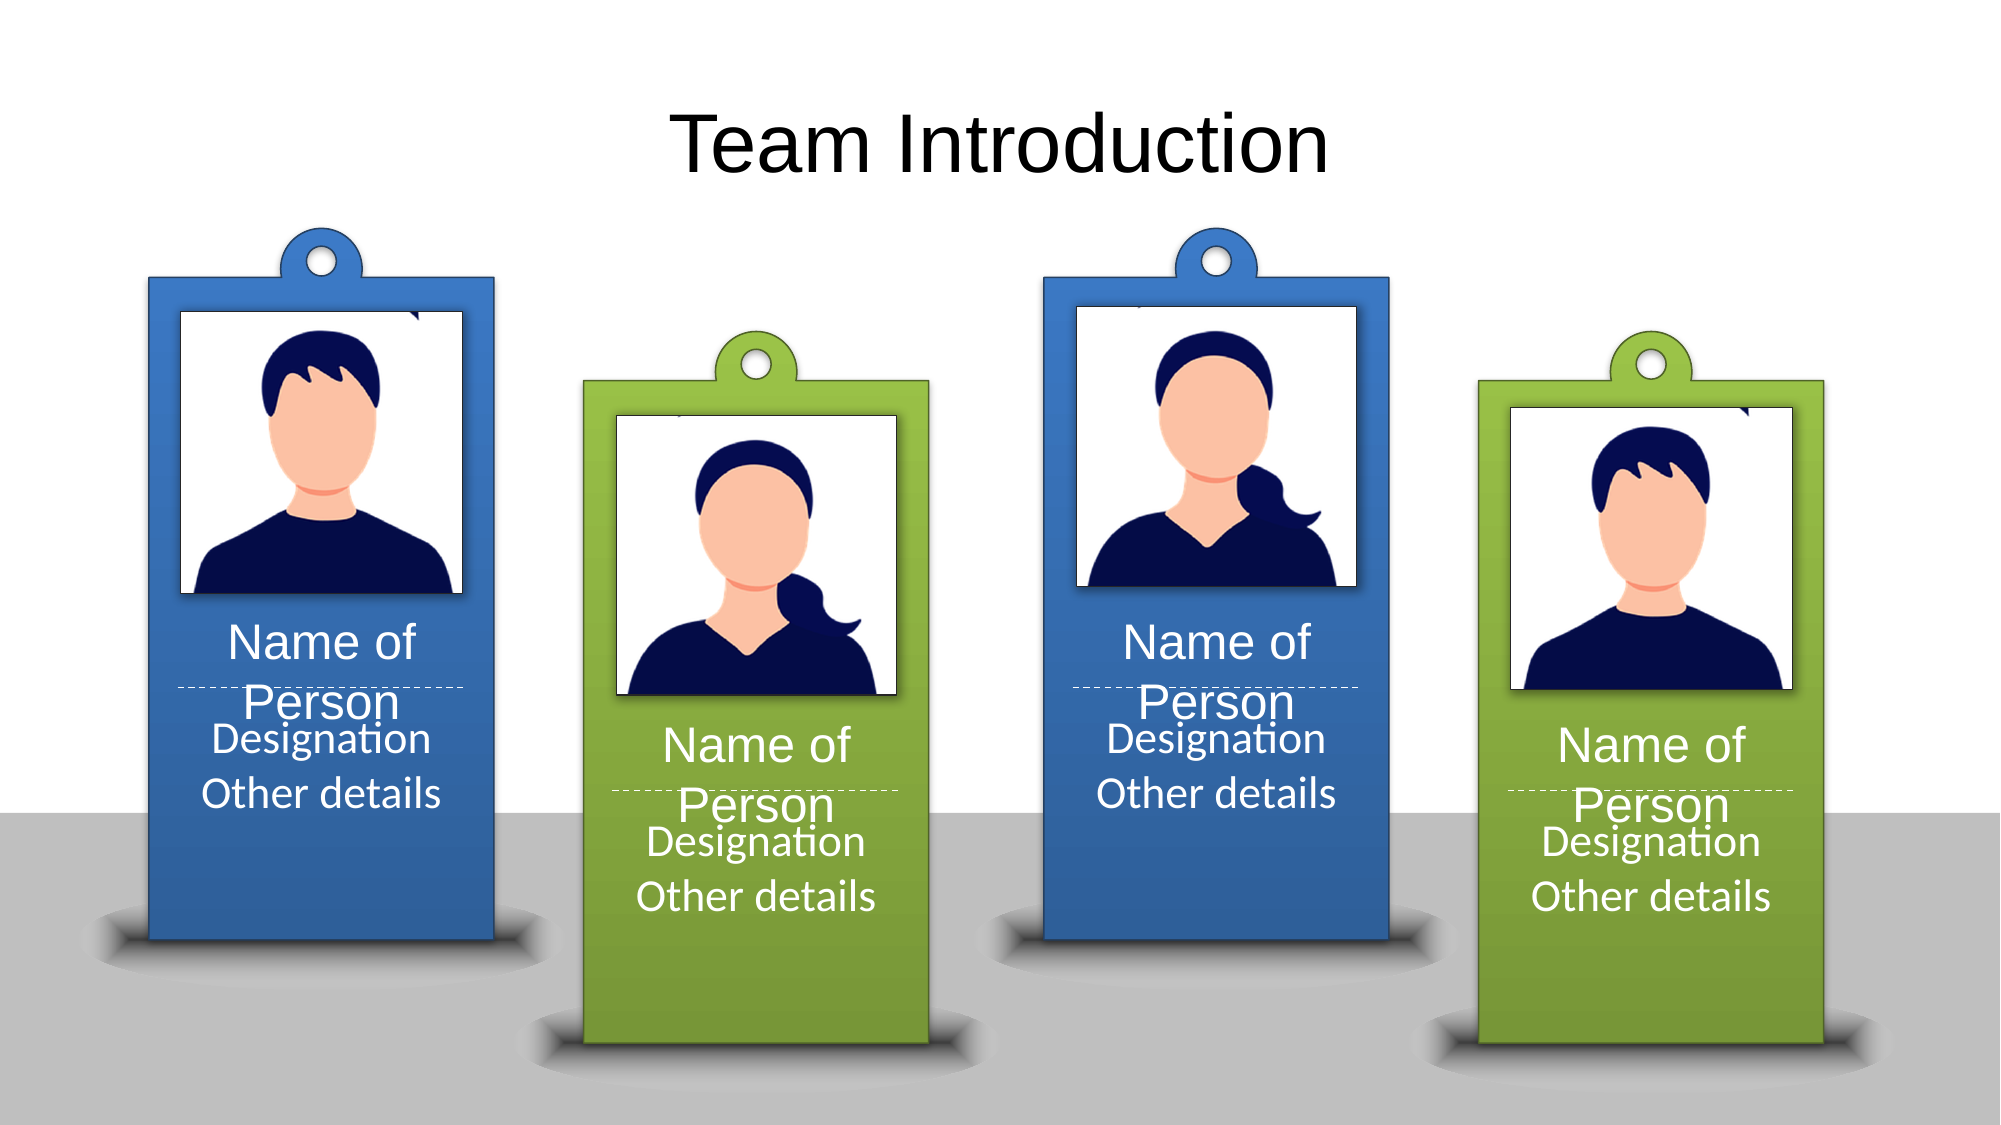

# Team Introduction

Name of Person
Designation
Other details

Name of Person
Designation
Other details

Name of Person
Designation
Other details

Name of Person
Designation
Other details